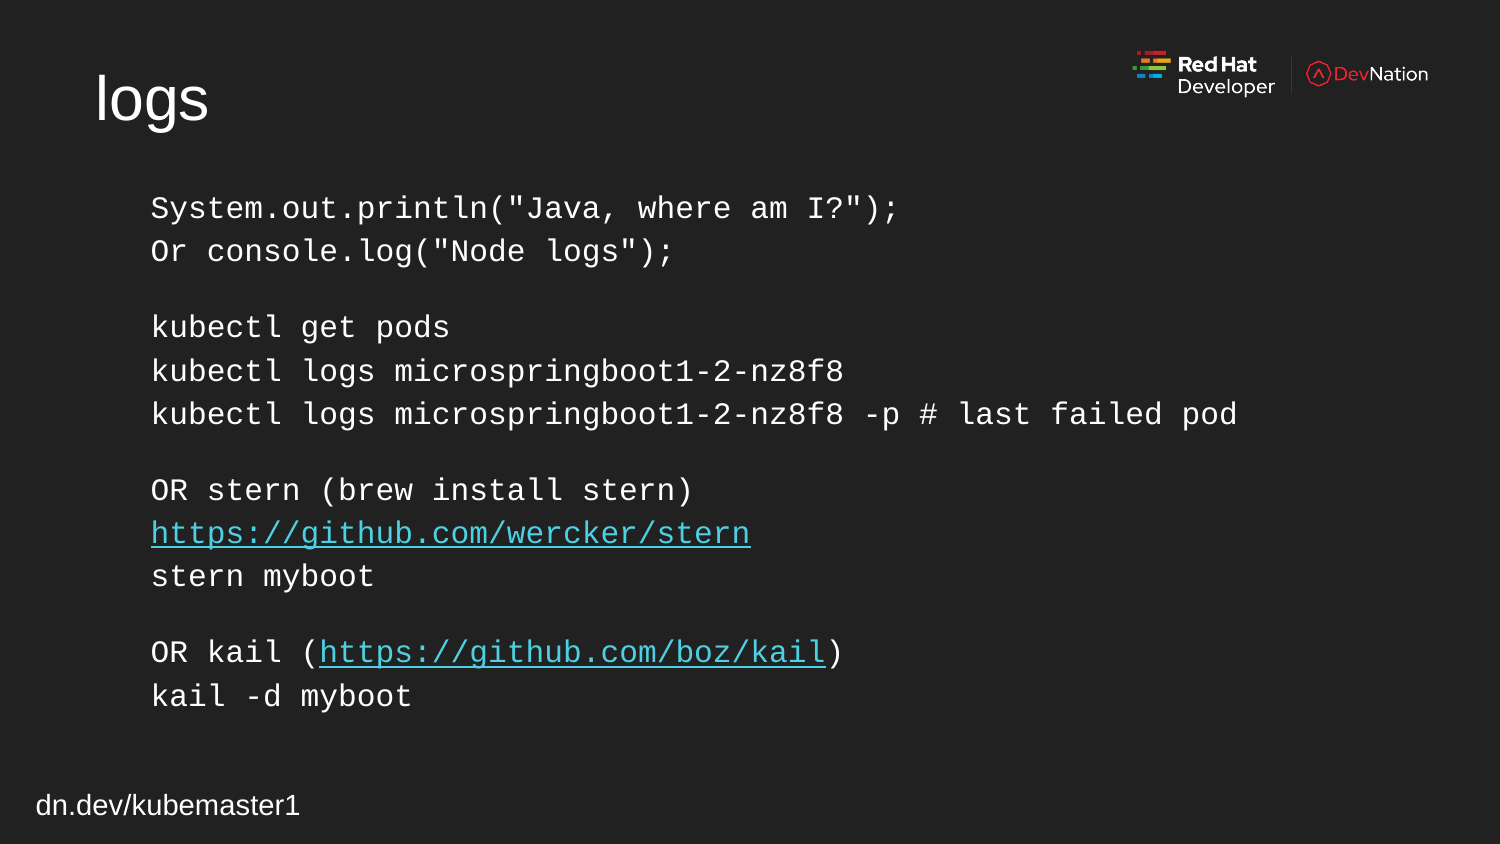

logs
System.out.println("Java, where am I?");
Or console.log("Node logs");
kubectl get pods
kubectl logs microspringboot1-2-nz8f8
kubectl logs microspringboot1-2-nz8f8 -p # last failed pod
OR stern (brew install stern)
https://github.com/wercker/stern
stern myboot
OR kail (https://github.com/boz/kail)
kail -d myboot